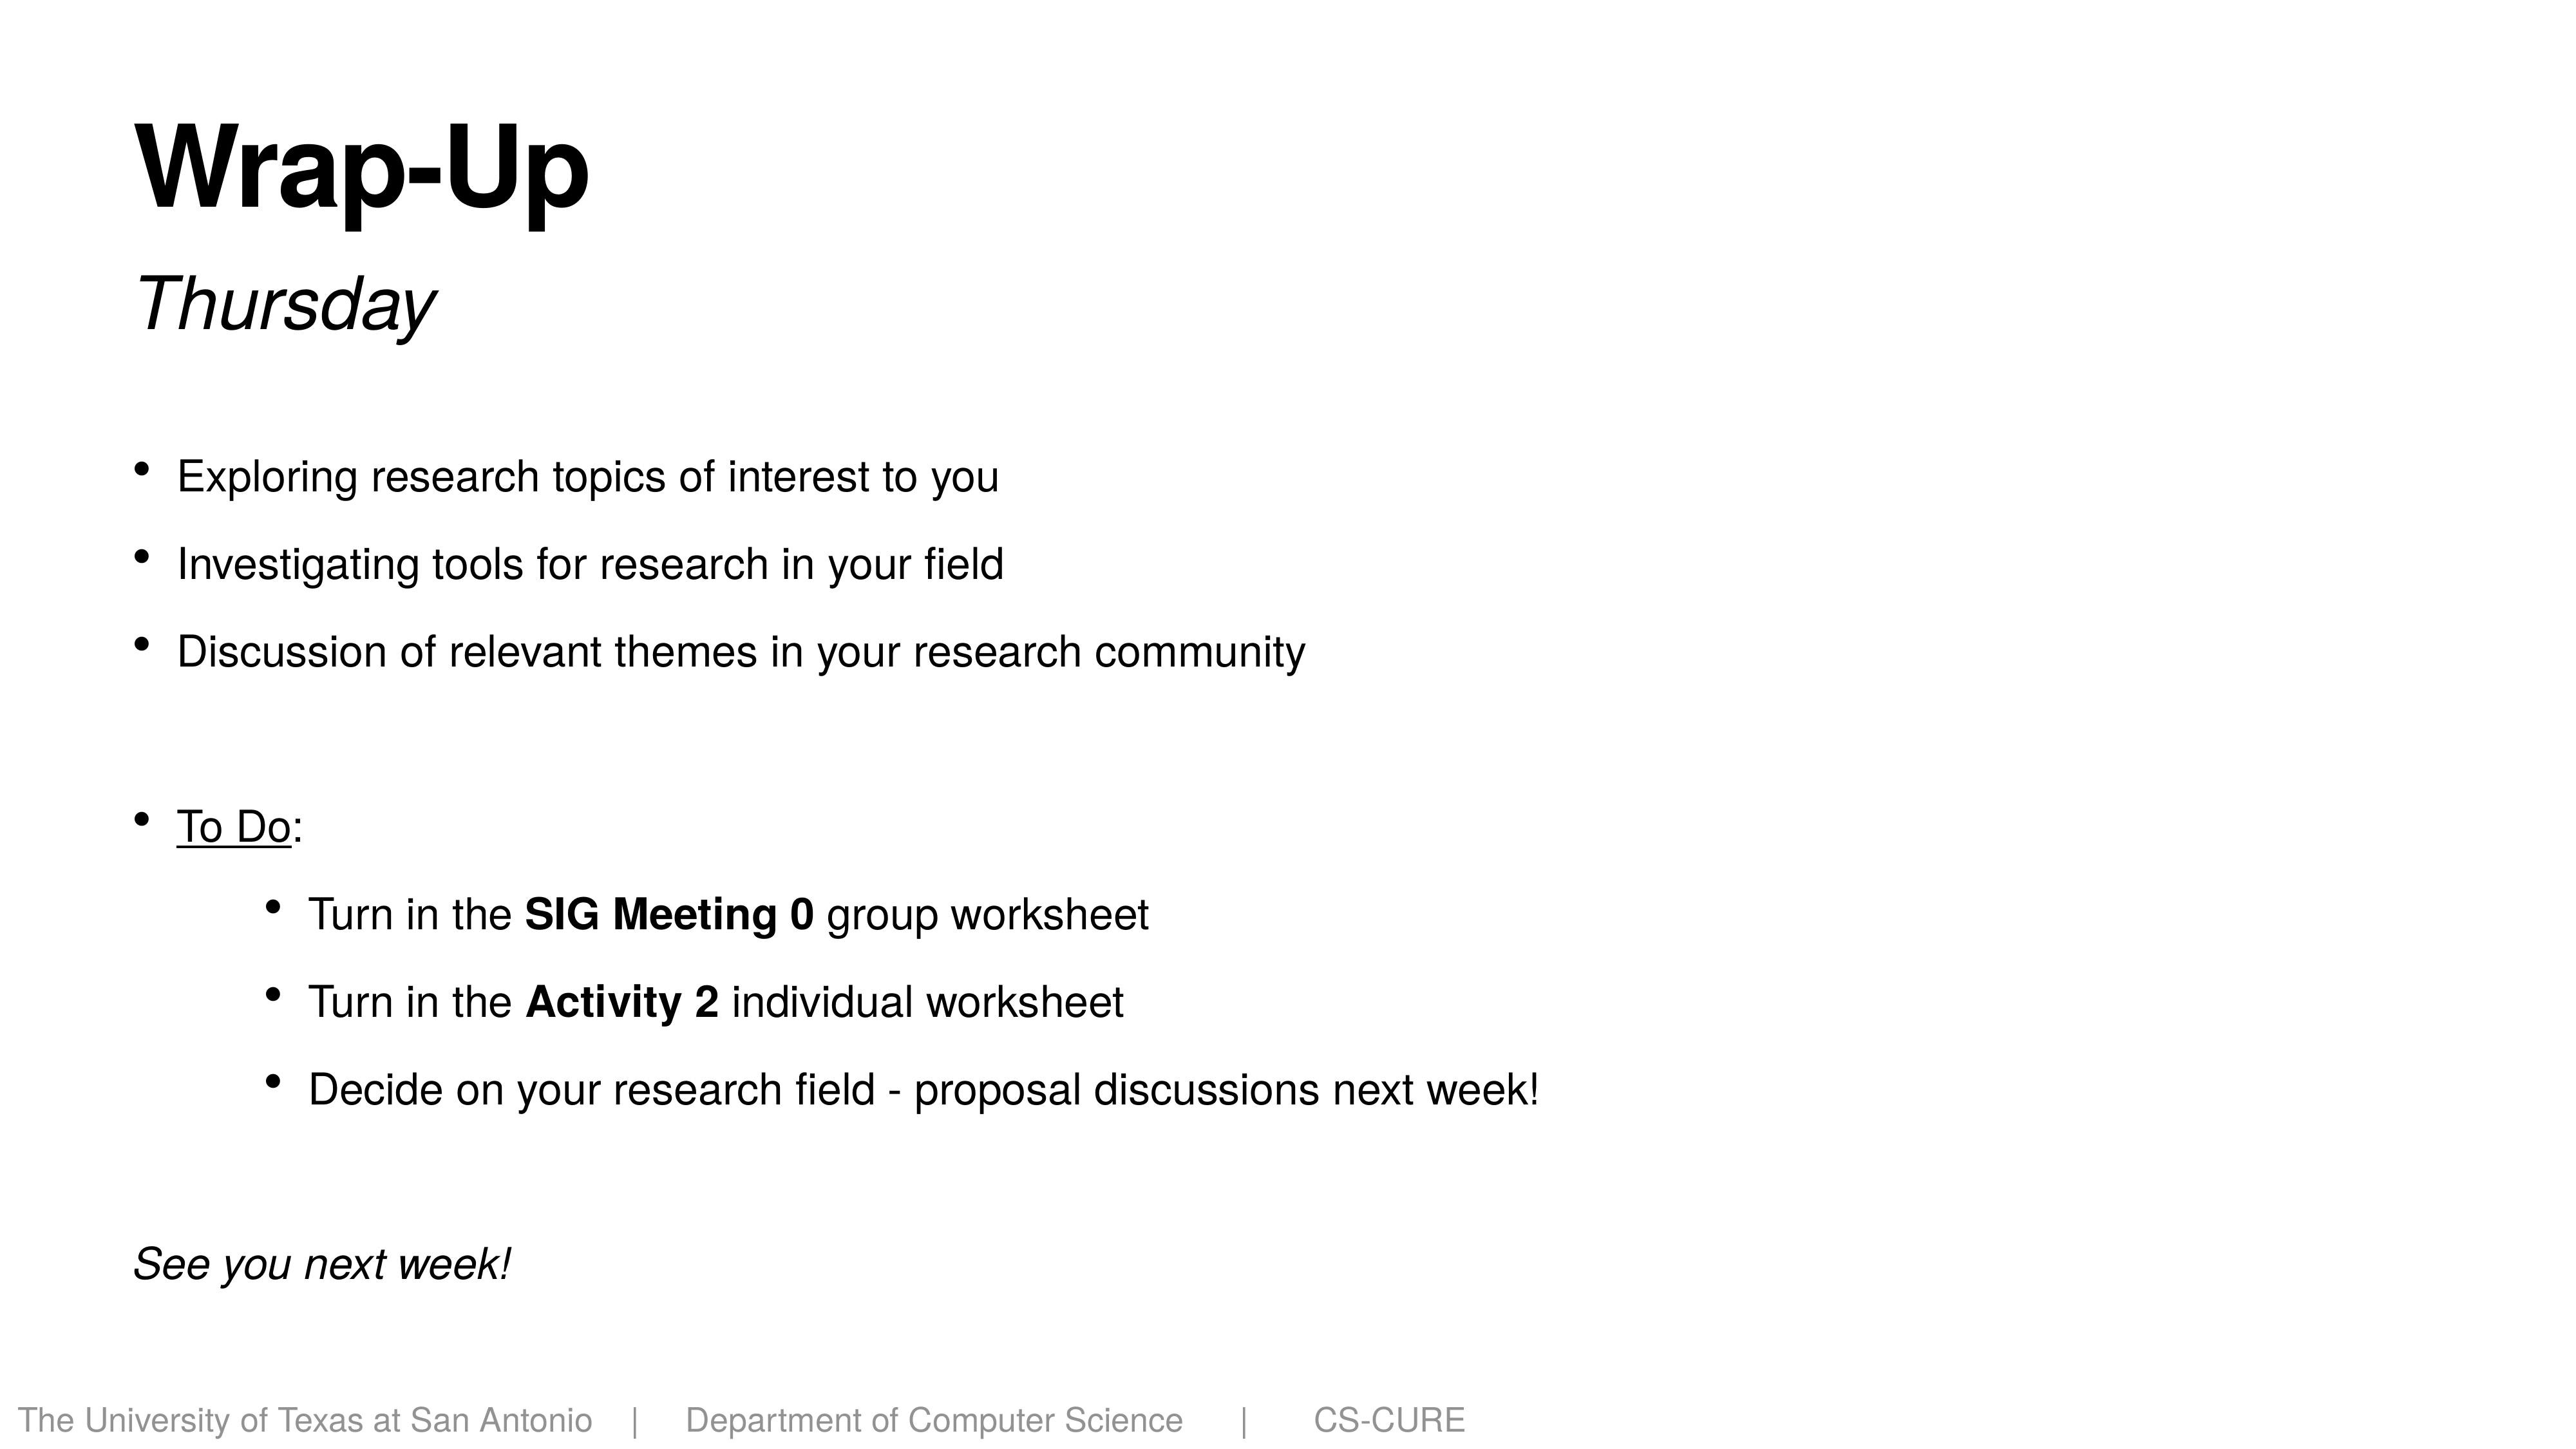

# Wrap-Up
Thursday
Exploring research topics of interest to you
Investigating tools for research in your field
Discussion of relevant themes in your research community

To Do:
Turn in the SIG Meeting 0 group worksheet
Turn in the Activity 2 individual worksheet
Decide on your research field - proposal discussions next week!

See you next week!
61